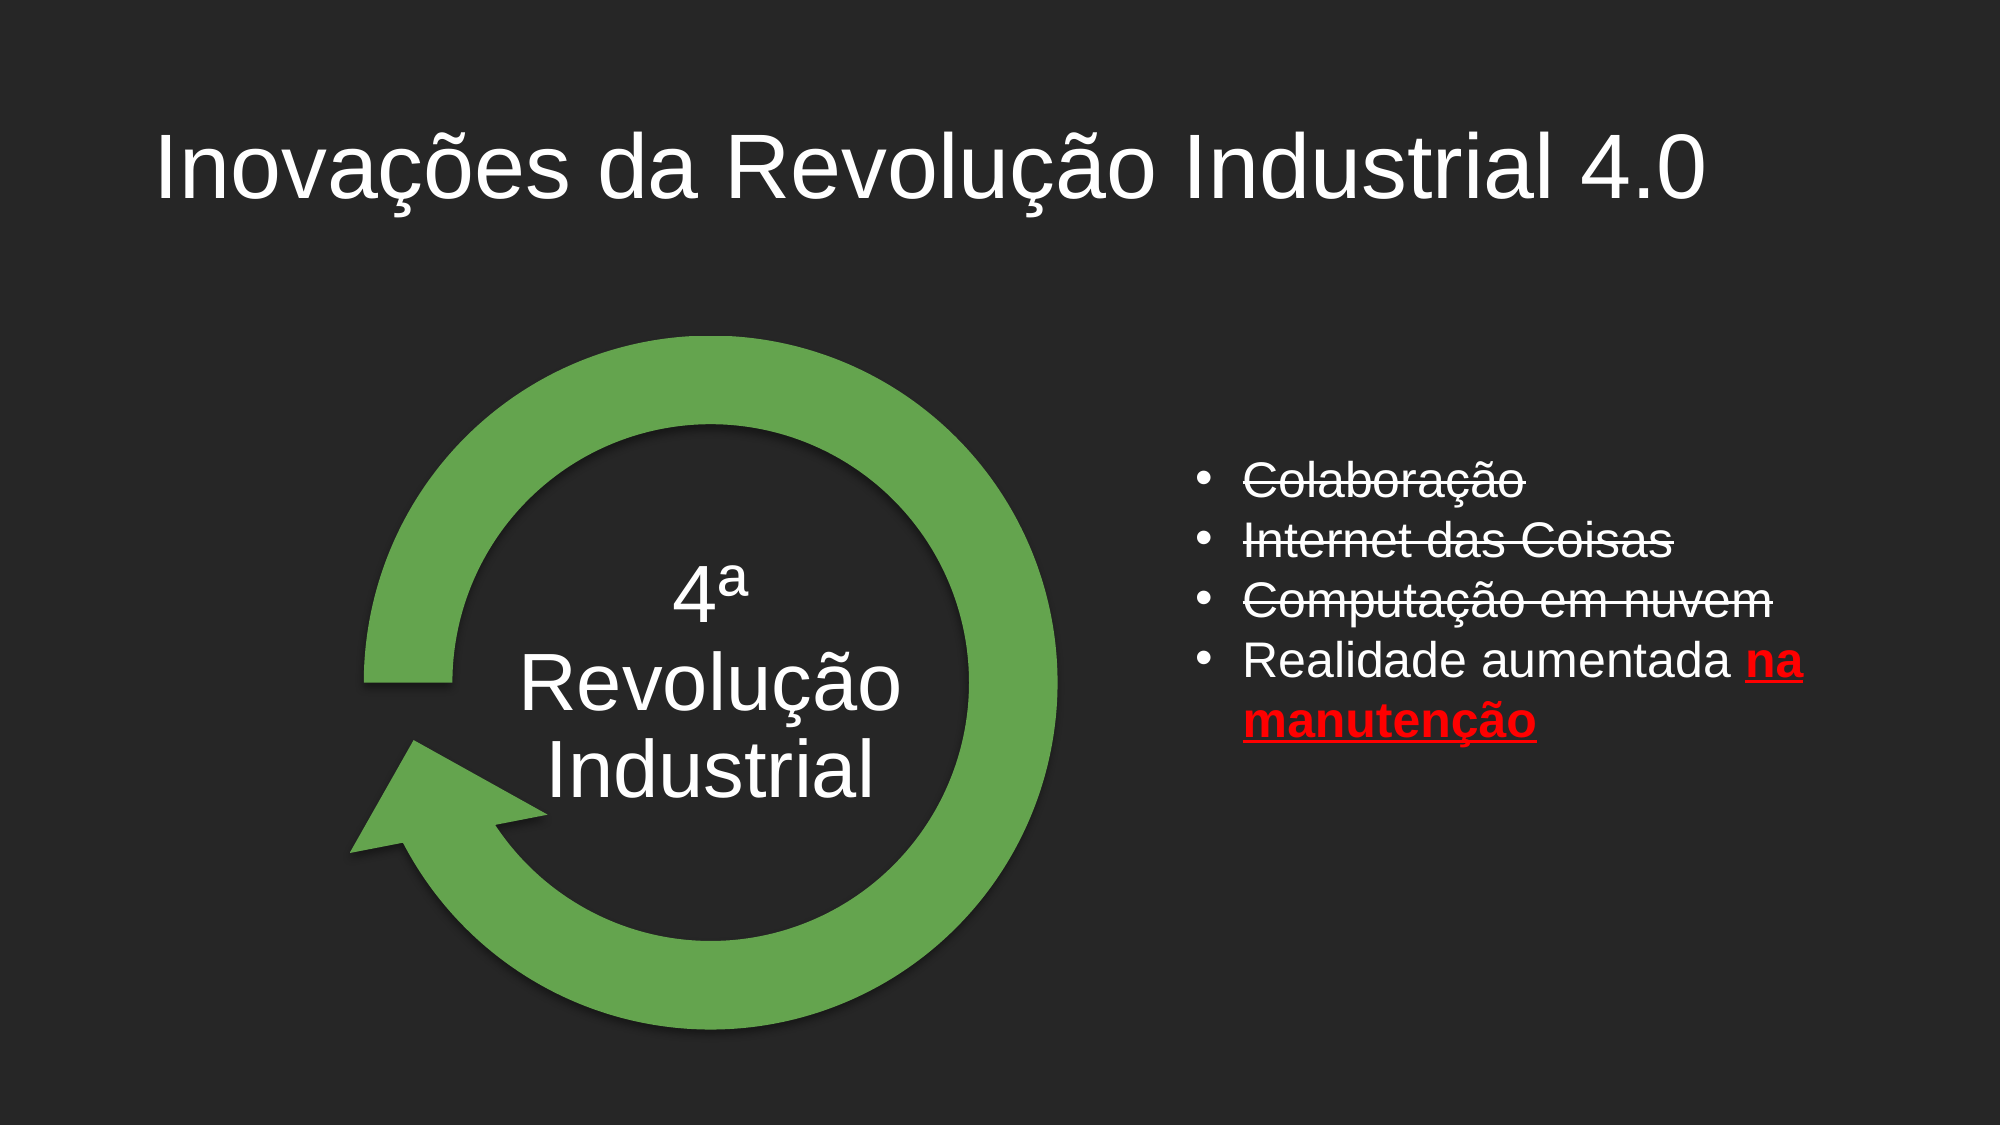

# Inovações da Revolução Industrial 4.0
4ª Revolução Industrial
Colaboração
Internet das Coisas
Computação em nuvem
Realidade aumentada na manutenção